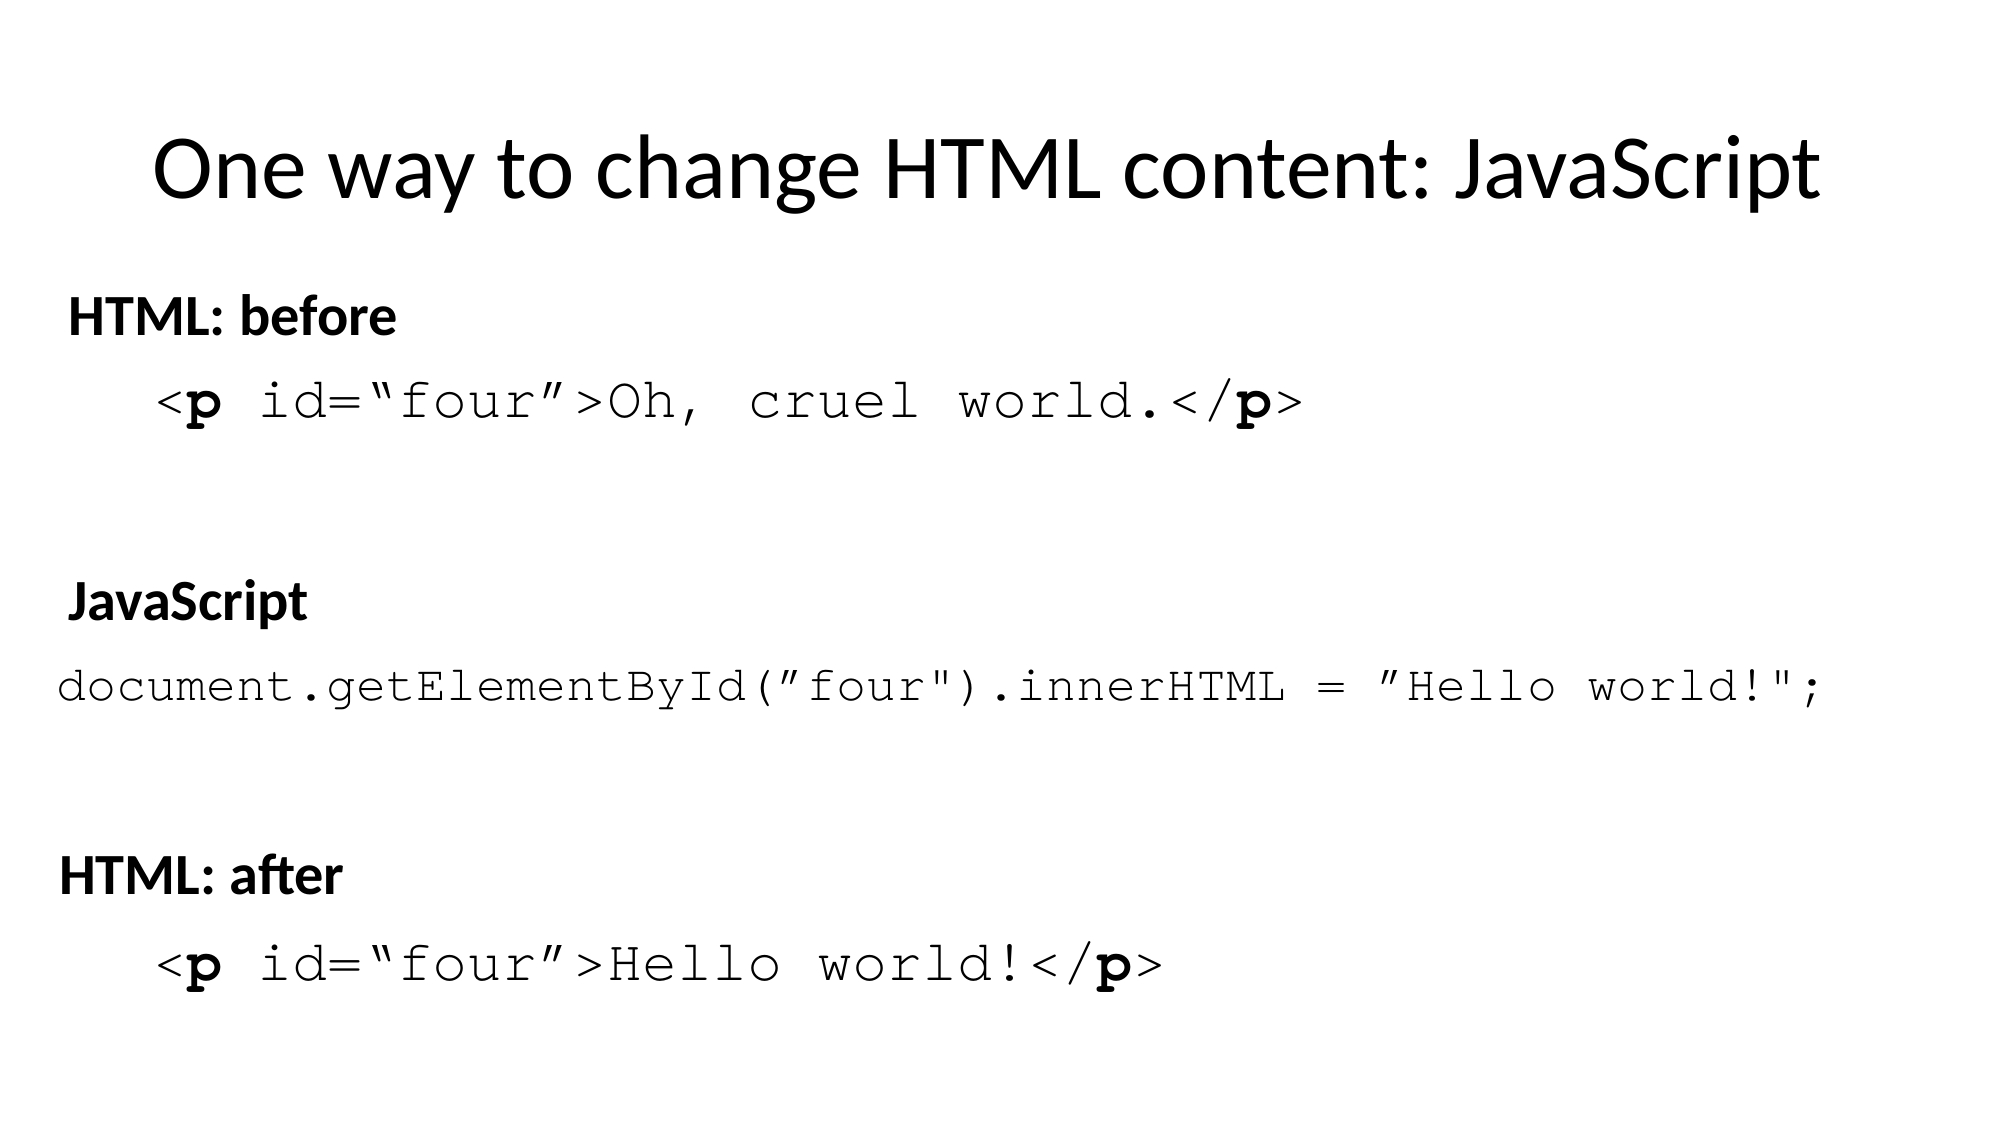

# One way to change HTML content: JavaScript
HTML: before
<p id=“four”>Oh, cruel world.</p>
JavaScript
document.getElementById(”four").innerHTML = ”Hello world!";
HTML: after
<p id=“four”>Hello world!</p>